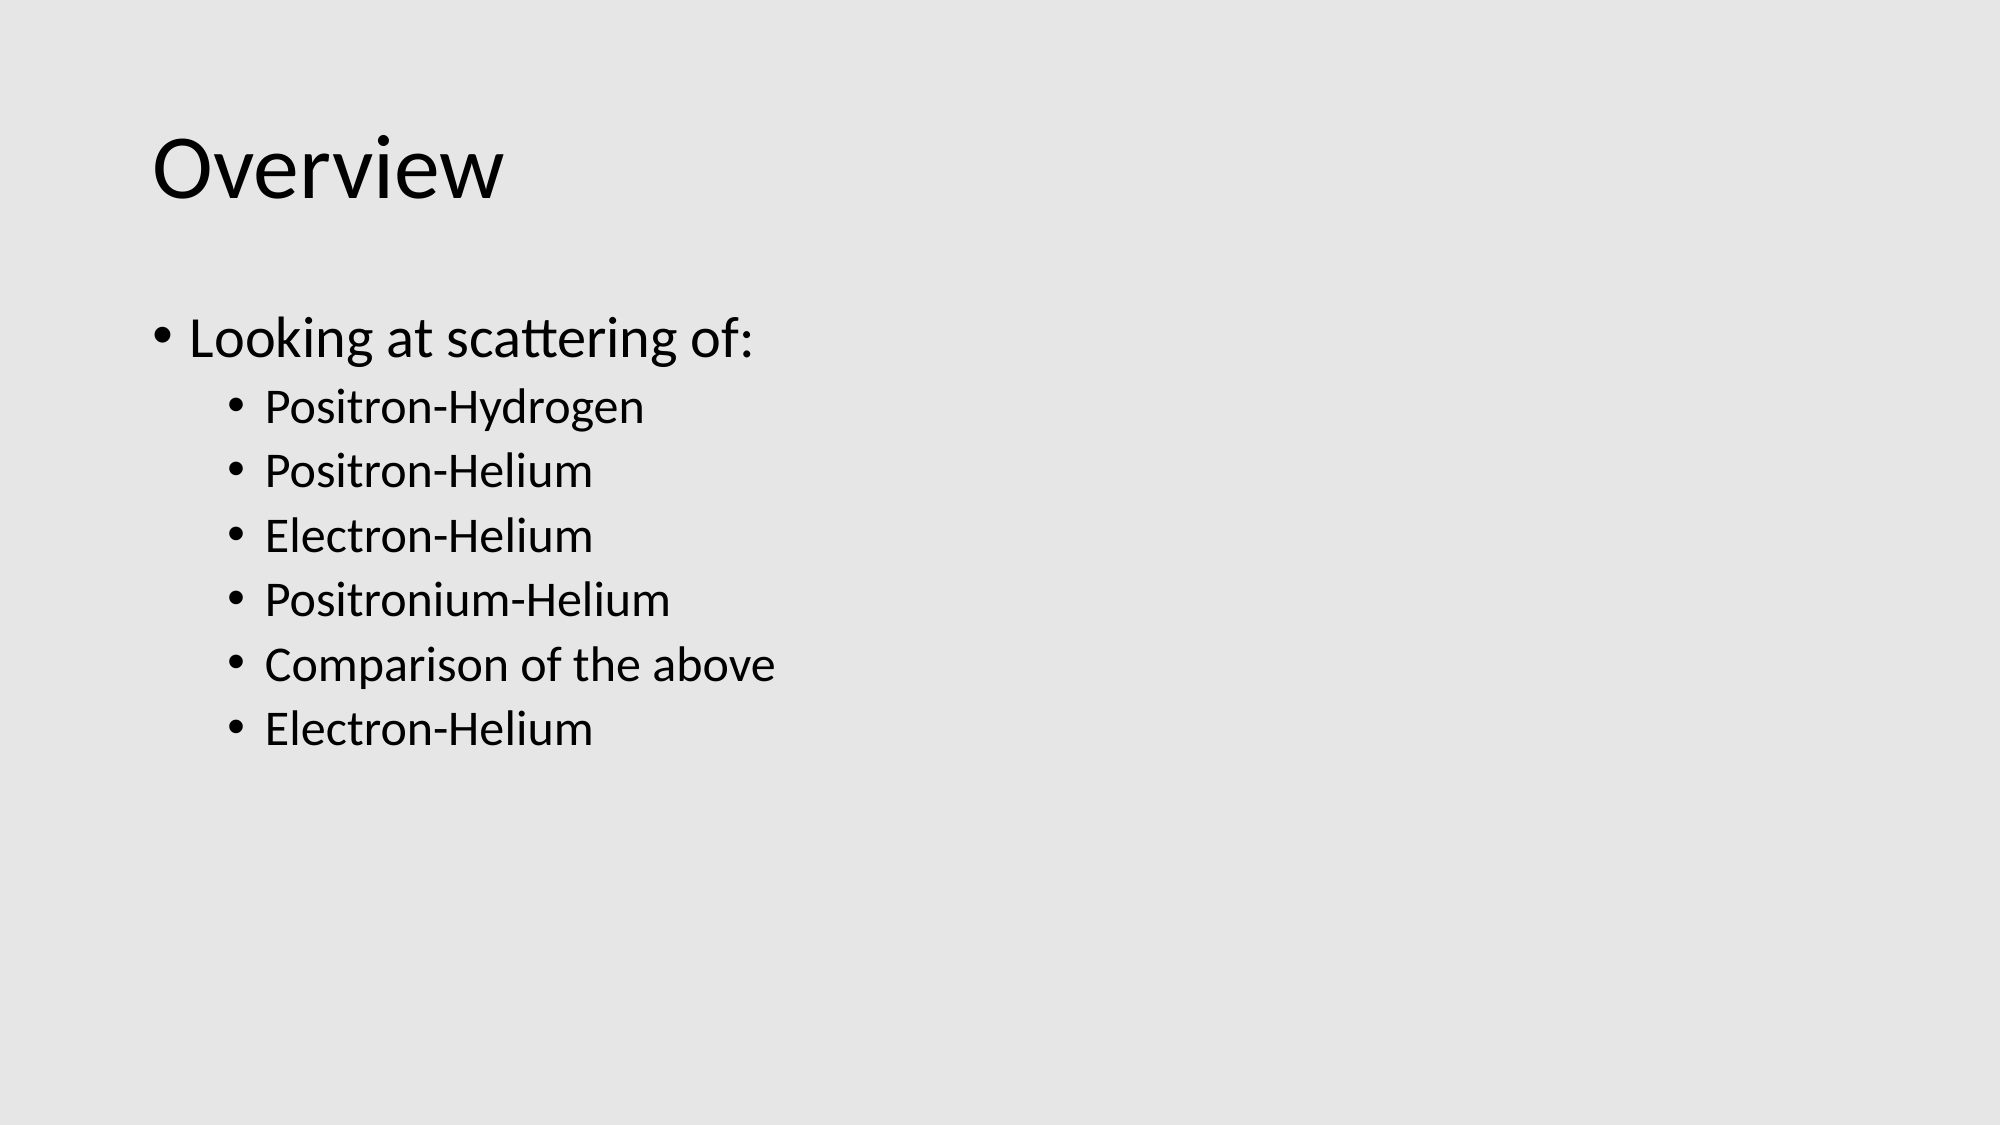

# Overview
Looking at scattering of:
Positron-Hydrogen
Positron-Helium
Electron-Helium
Positronium-Helium
Comparison of the above
Electron-Helium